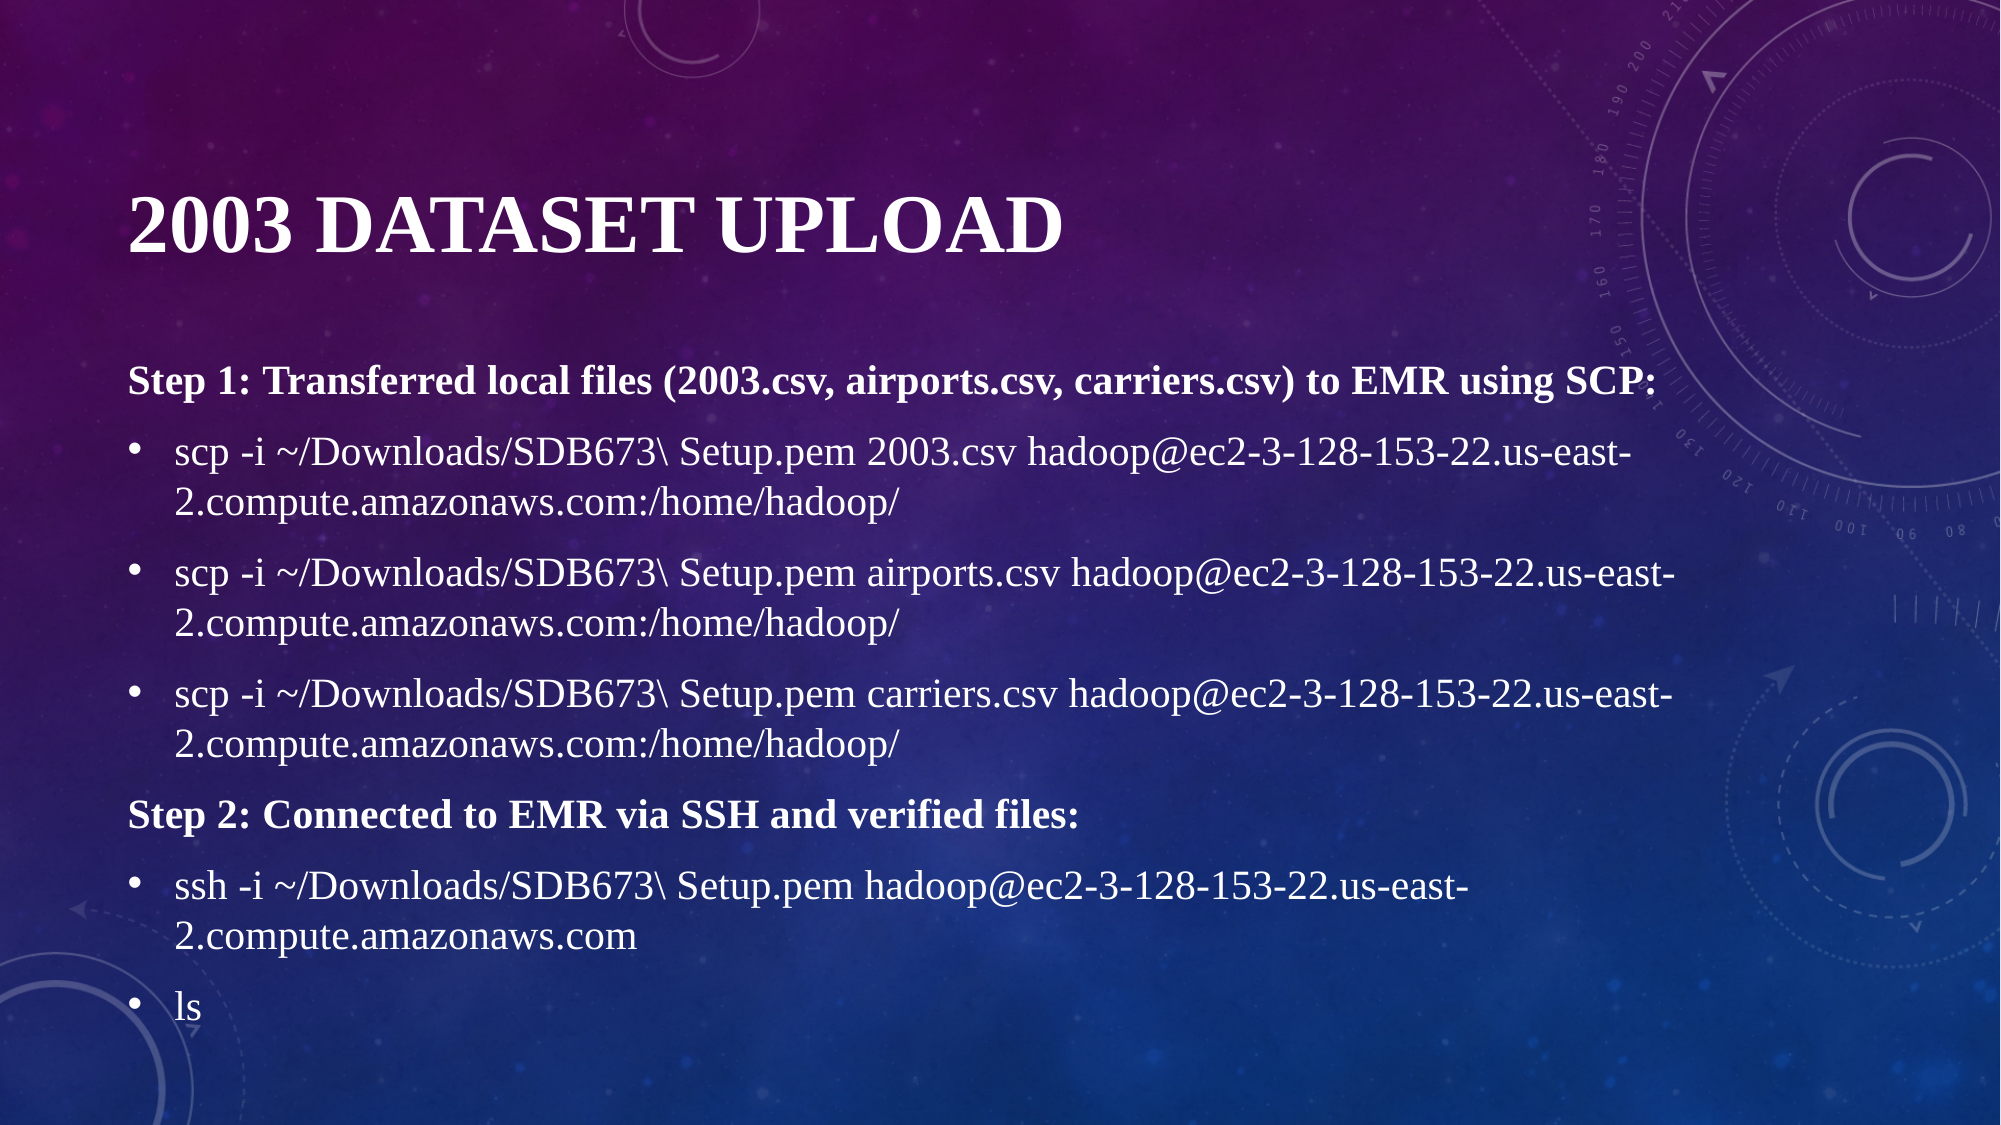

# 2003 Dataset Upload
Step 1: Transferred local files (2003.csv, airports.csv, carriers.csv) to EMR using SCP:
scp -i ~/Downloads/SDB673\ Setup.pem 2003.csv hadoop@ec2-3-128-153-22.us-east-2.compute.amazonaws.com:/home/hadoop/
scp -i ~/Downloads/SDB673\ Setup.pem airports.csv hadoop@ec2-3-128-153-22.us-east-2.compute.amazonaws.com:/home/hadoop/
scp -i ~/Downloads/SDB673\ Setup.pem carriers.csv hadoop@ec2-3-128-153-22.us-east-2.compute.amazonaws.com:/home/hadoop/
Step 2: Connected to EMR via SSH and verified files:
ssh -i ~/Downloads/SDB673\ Setup.pem hadoop@ec2-3-128-153-22.us-east-2.compute.amazonaws.com
ls